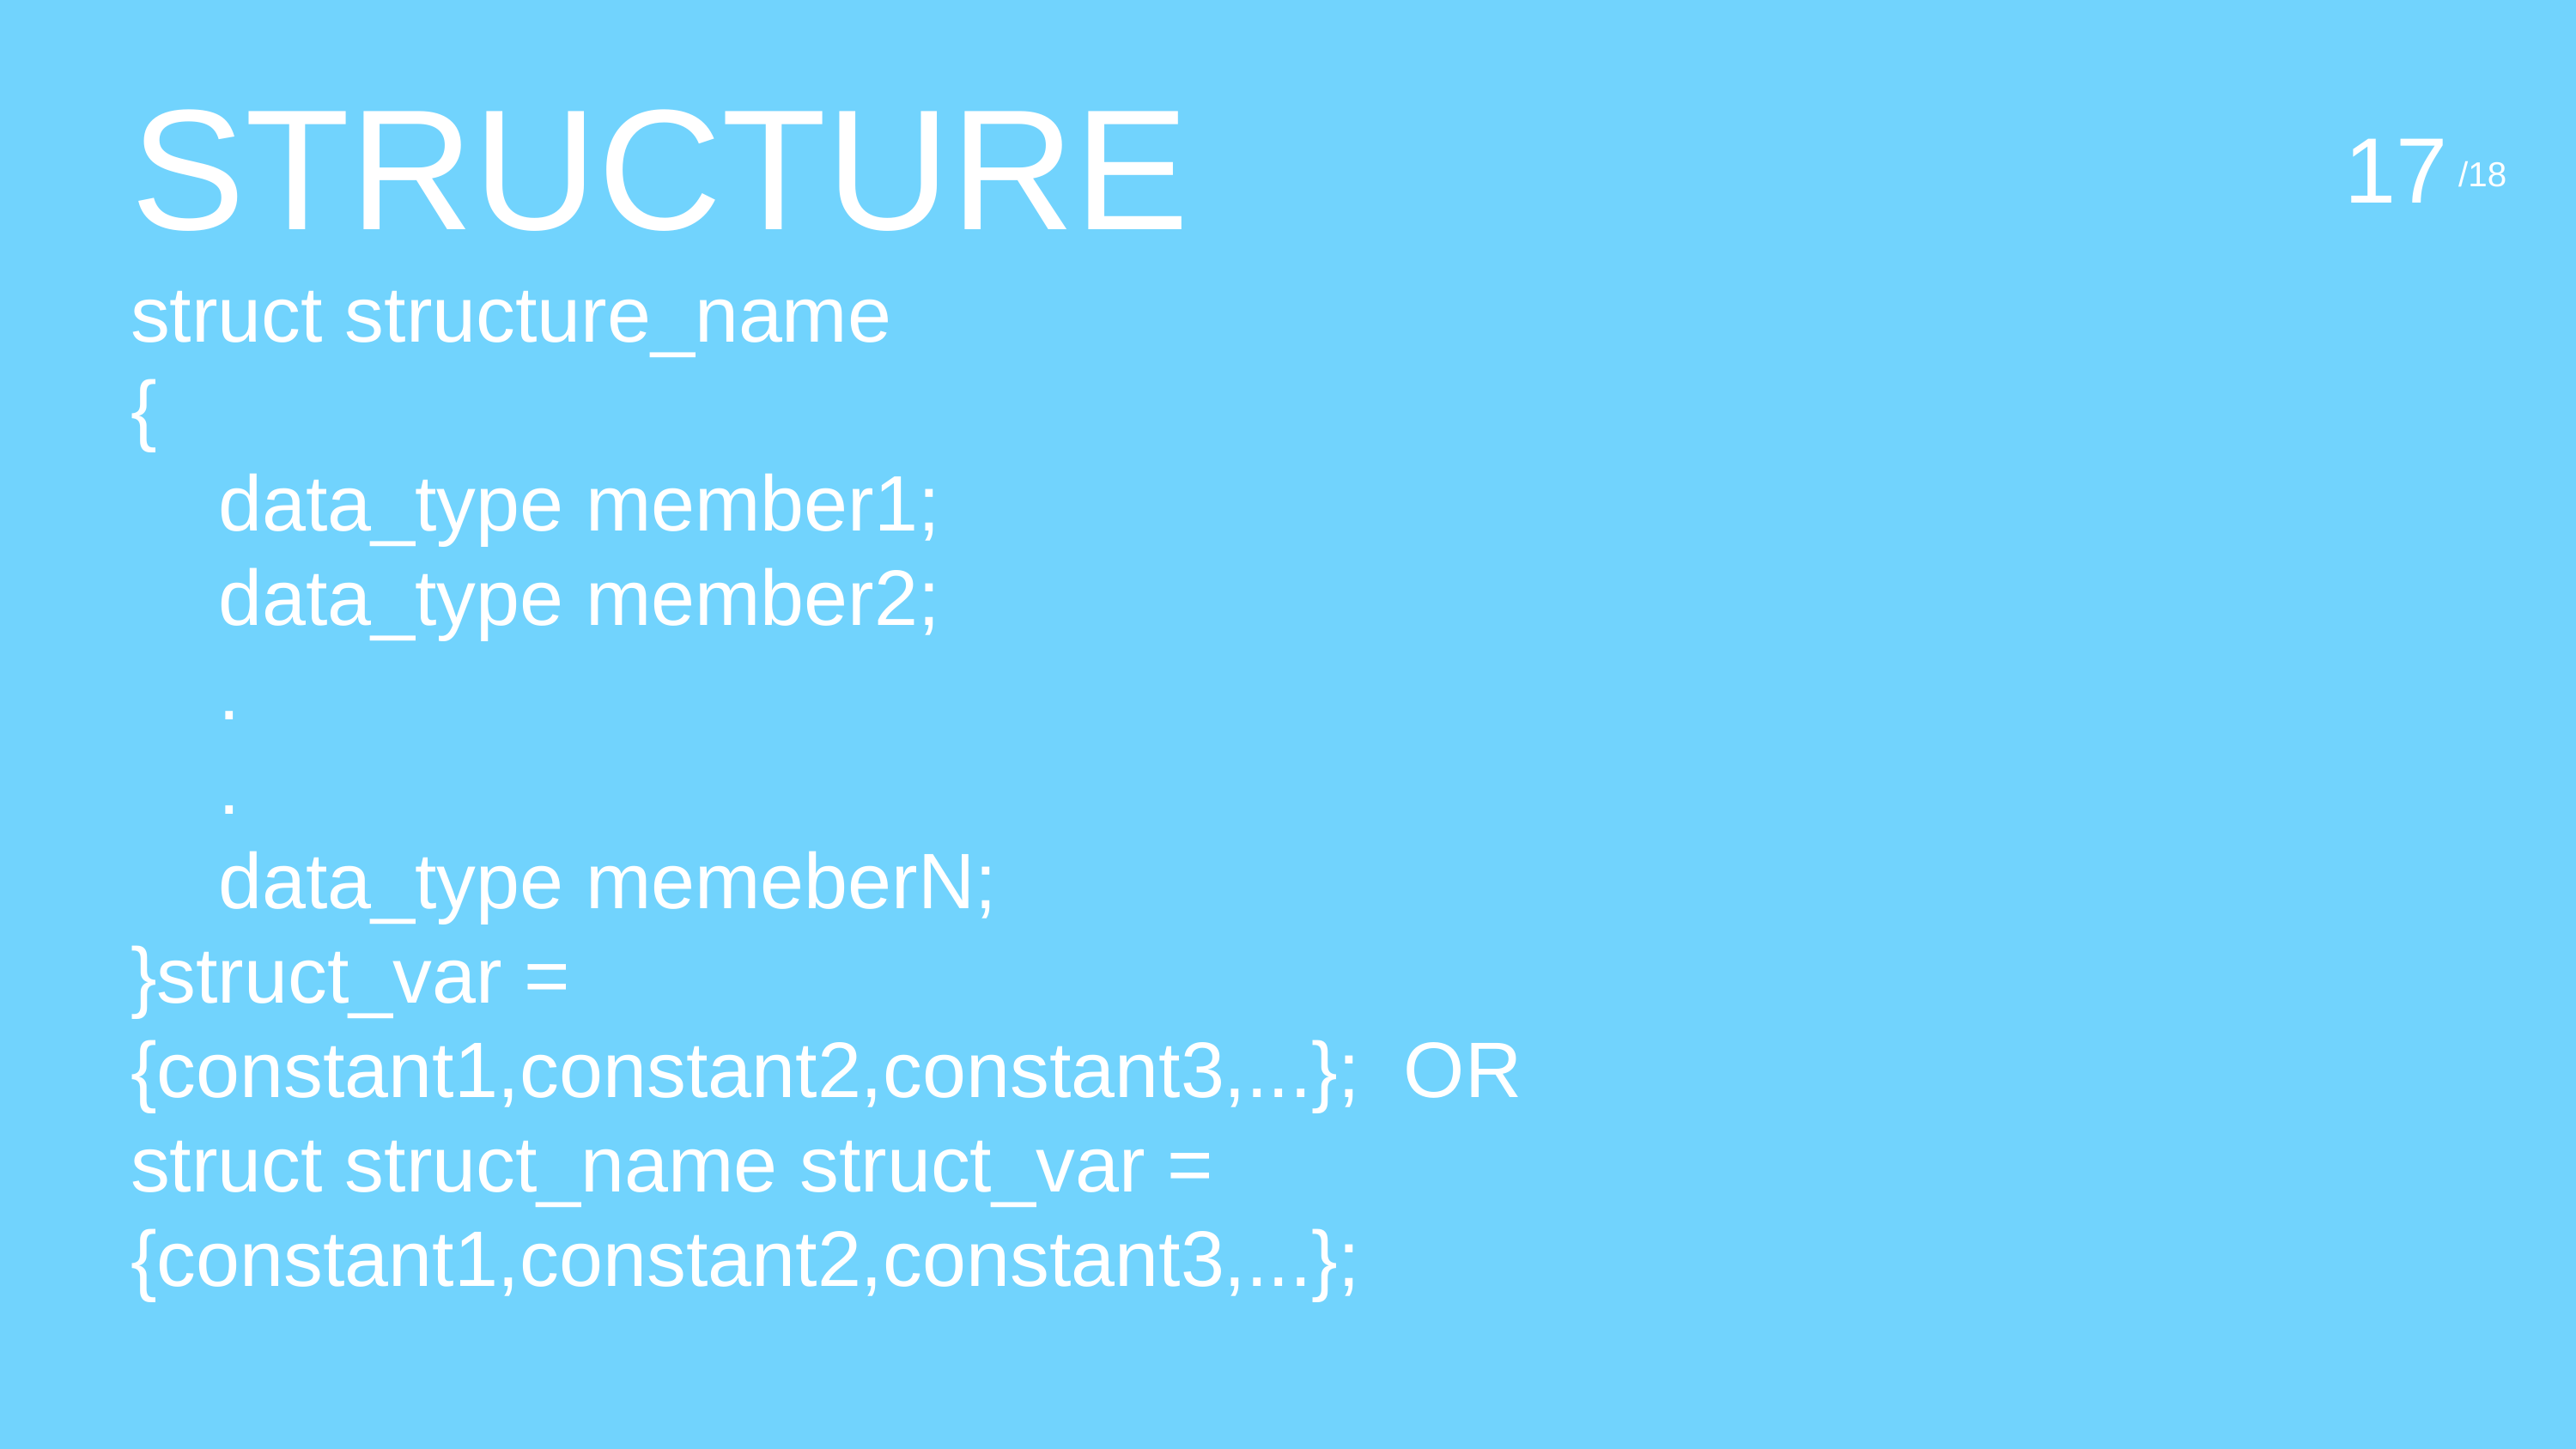

STRUCTURE
17
/18
struct structure_name
{
    data_type member1;
    data_type member2;
    .
    .
    data_type memeberN;
}struct_var = {constant1,constant2,constant3,...};  OR
struct struct_name struct_var = {constant1,constant2,constant3,...};